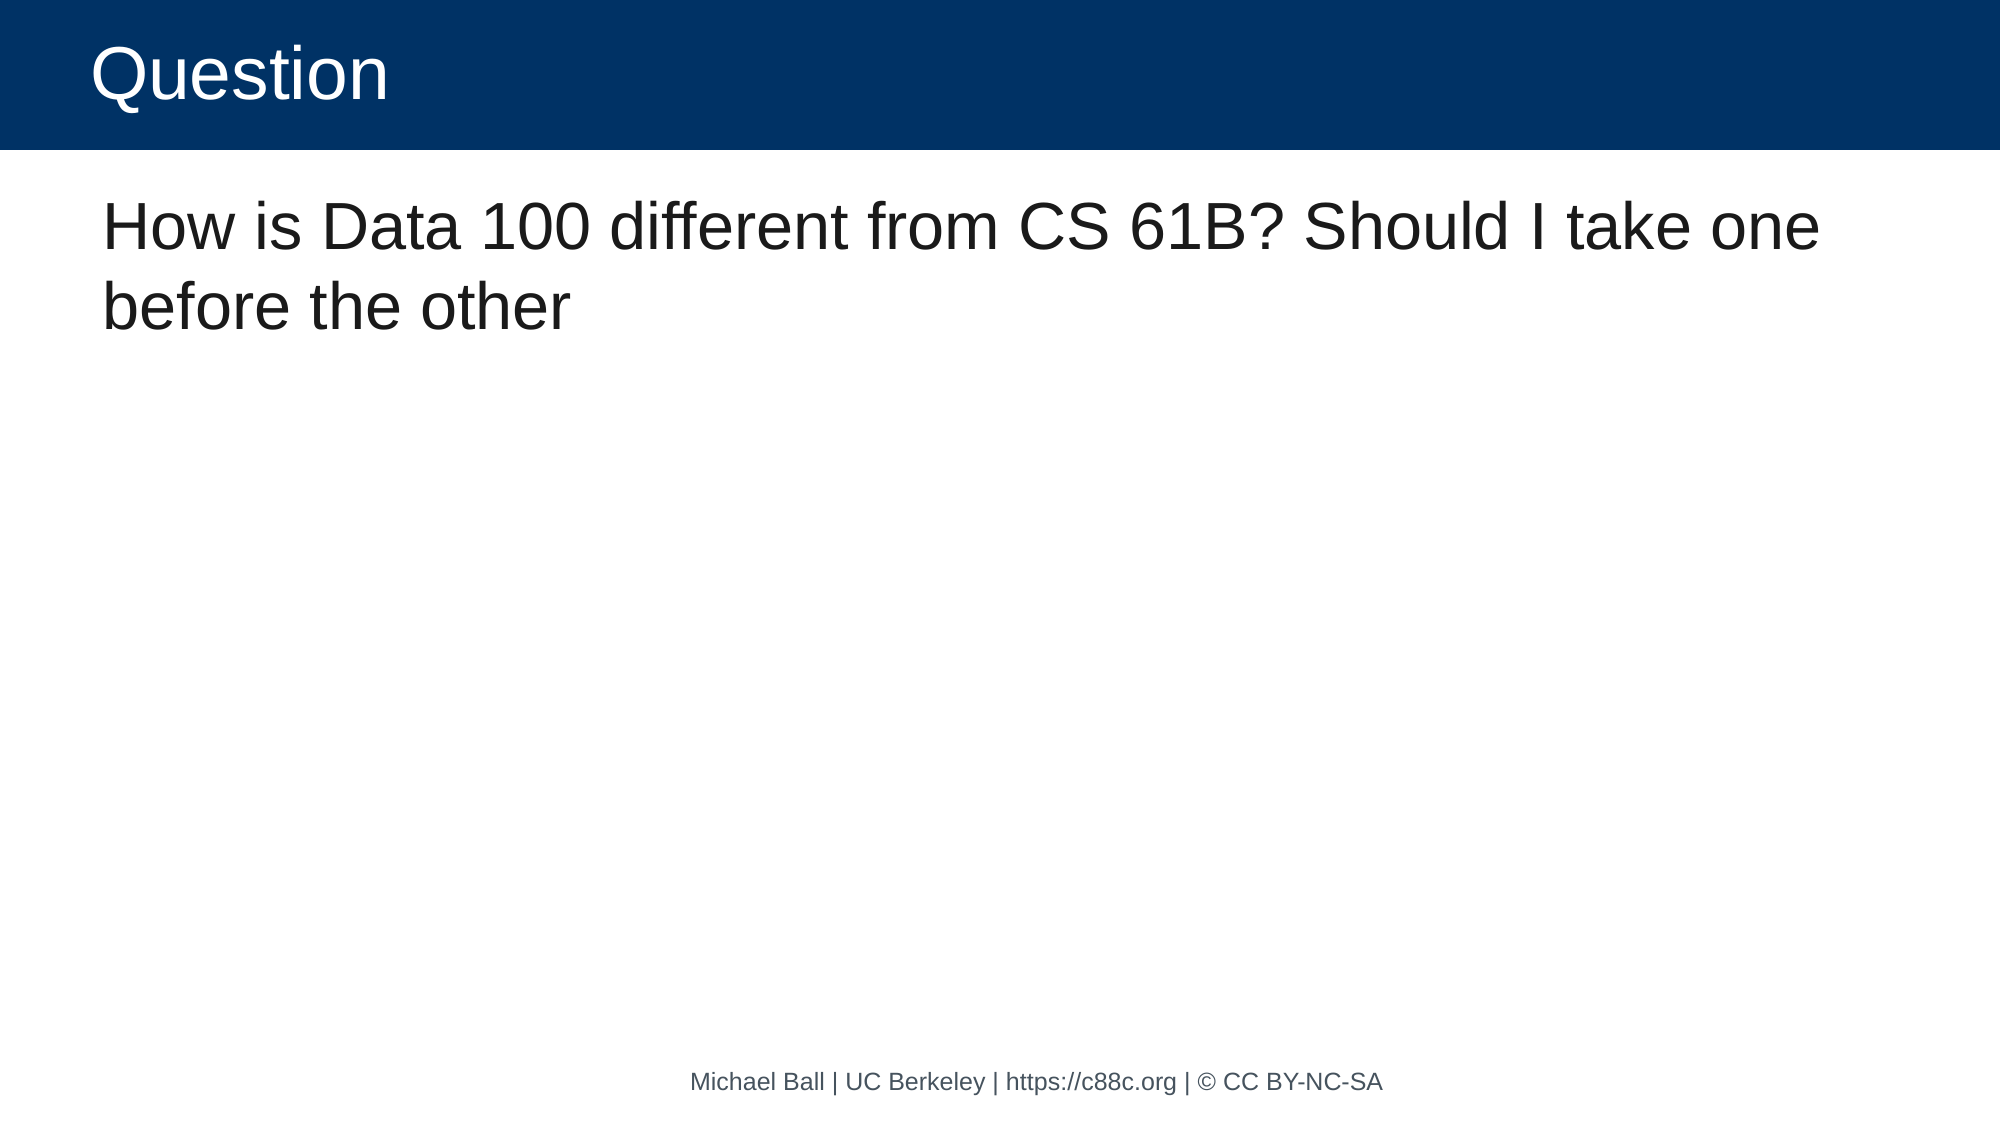

# Question
How is Data 100 different from CS 61B? Should I take one before the other

Michael Ball | UC Berkeley | https://c88c.org | © CC BY-NC-SA